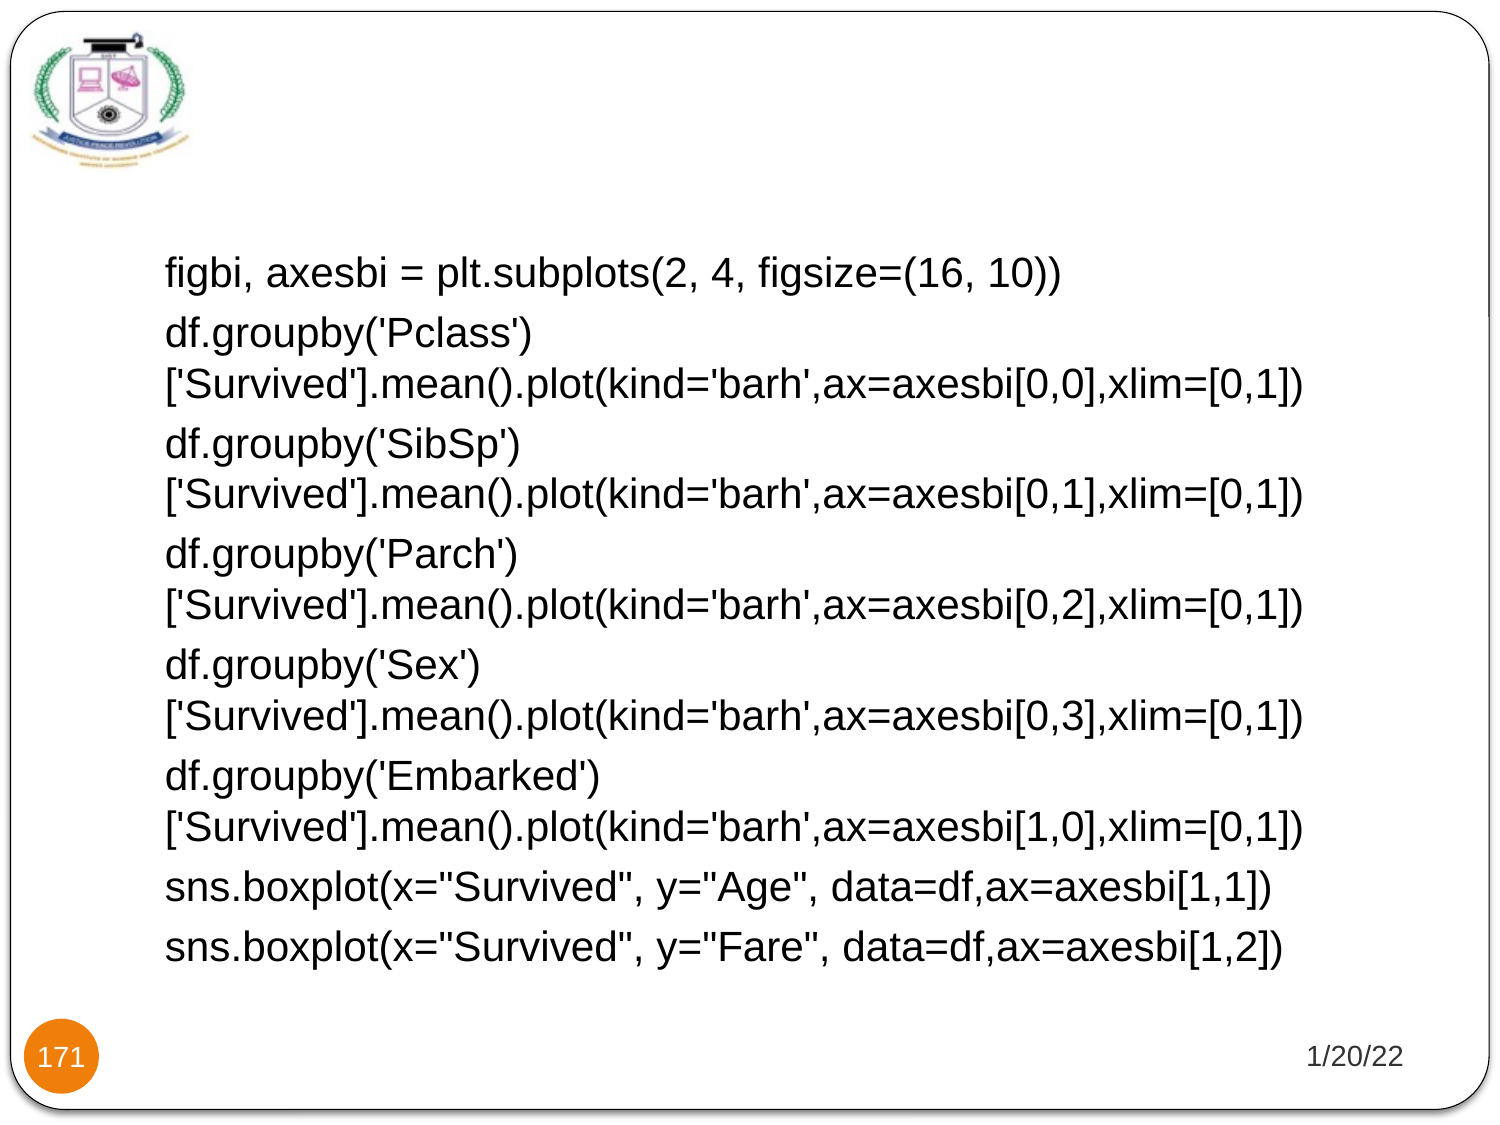

#
figbi, axesbi = plt.subplots(2, 4, figsize=(16, 10))
df.groupby('Pclass')['Survived'].mean().plot(kind='barh',ax=axesbi[0,0],xlim=[0,1])
df.groupby('SibSp')['Survived'].mean().plot(kind='barh',ax=axesbi[0,1],xlim=[0,1])
df.groupby('Parch')['Survived'].mean().plot(kind='barh',ax=axesbi[0,2],xlim=[0,1])
df.groupby('Sex')['Survived'].mean().plot(kind='barh',ax=axesbi[0,3],xlim=[0,1])
df.groupby('Embarked')['Survived'].mean().plot(kind='barh',ax=axesbi[1,0],xlim=[0,1])
sns.boxplot(x="Survived", y="Age", data=df,ax=axesbi[1,1])
sns.boxplot(x="Survived", y="Fare", data=df,ax=axesbi[1,2])

1/20/22
171